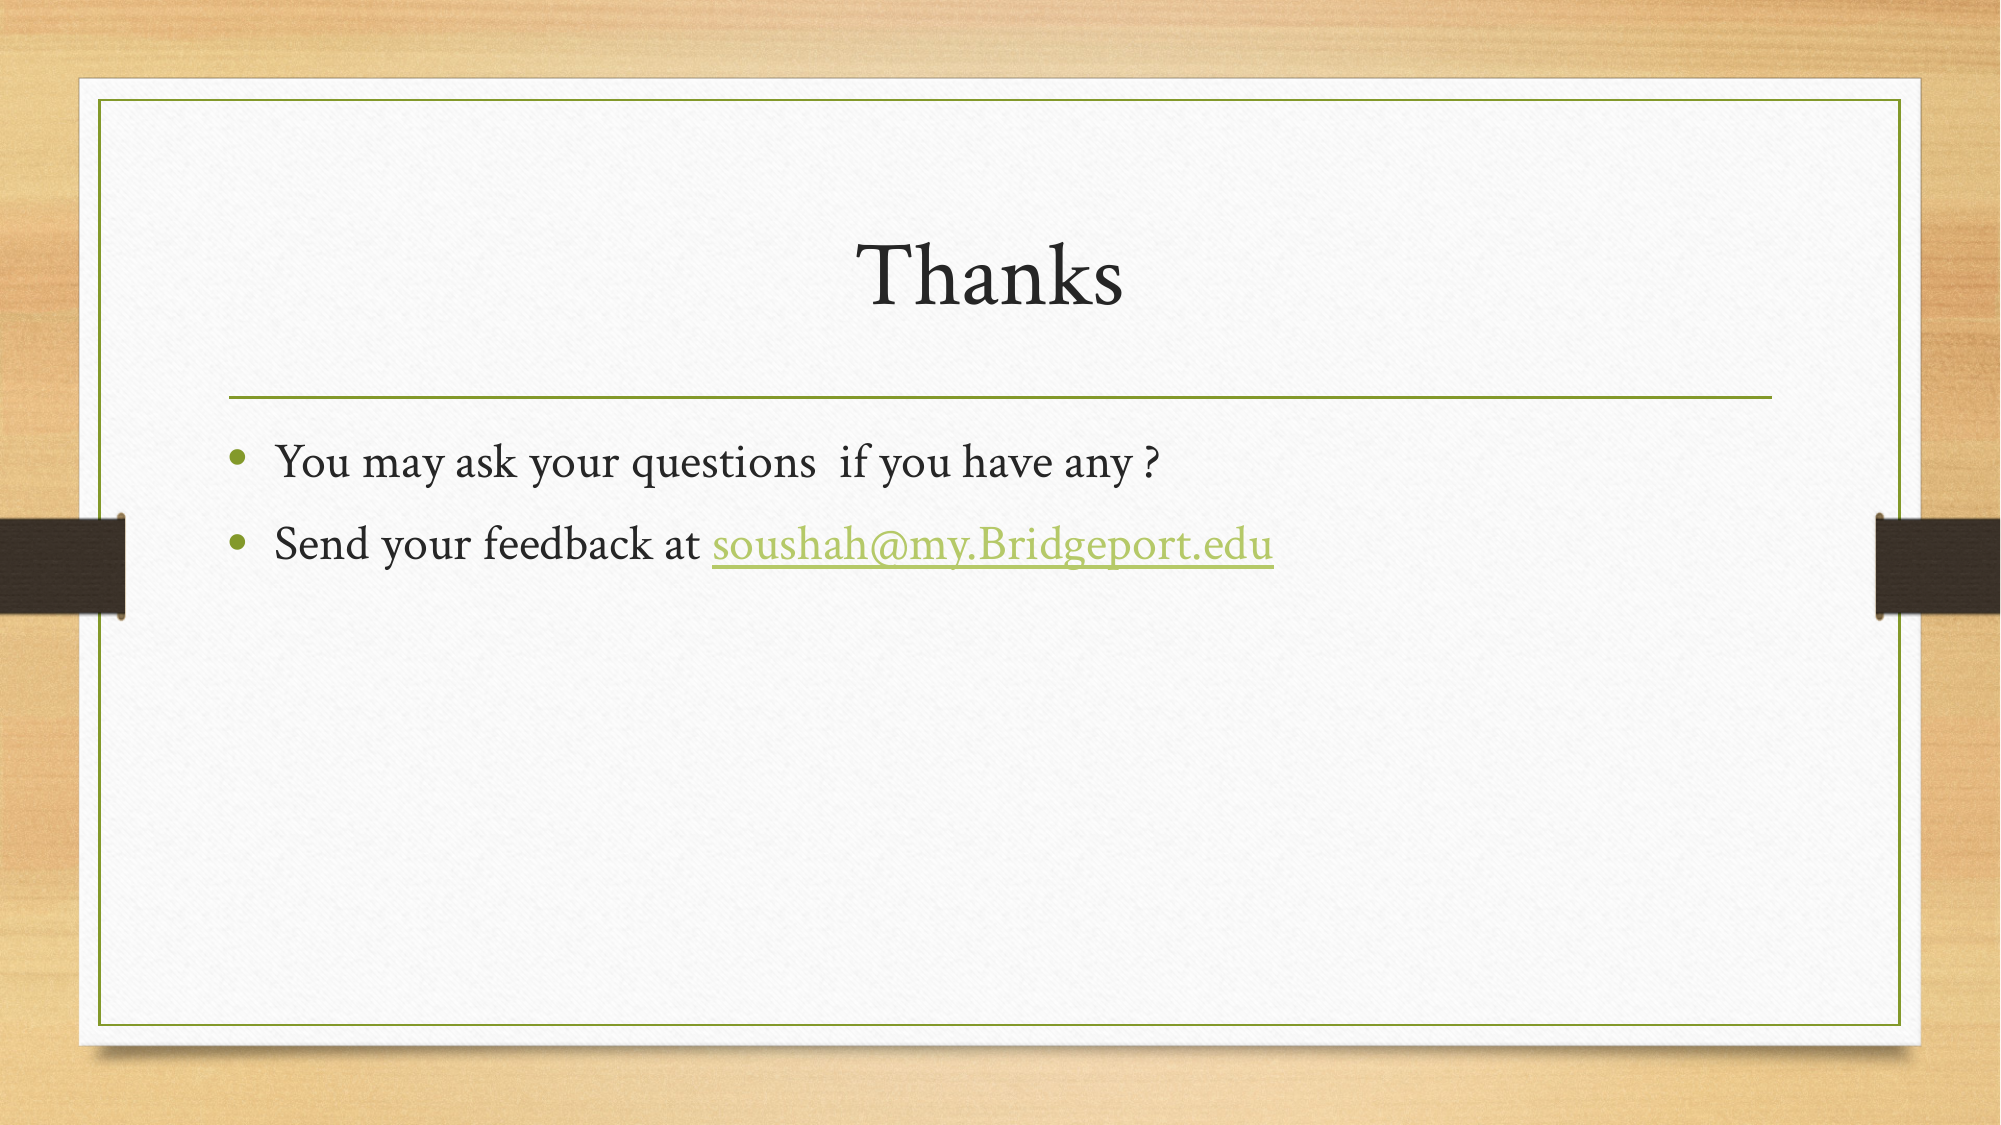

# Thanks
You may ask your questions  if you have any ?
Send your feedback at soushah@my.Bridgeport.edu